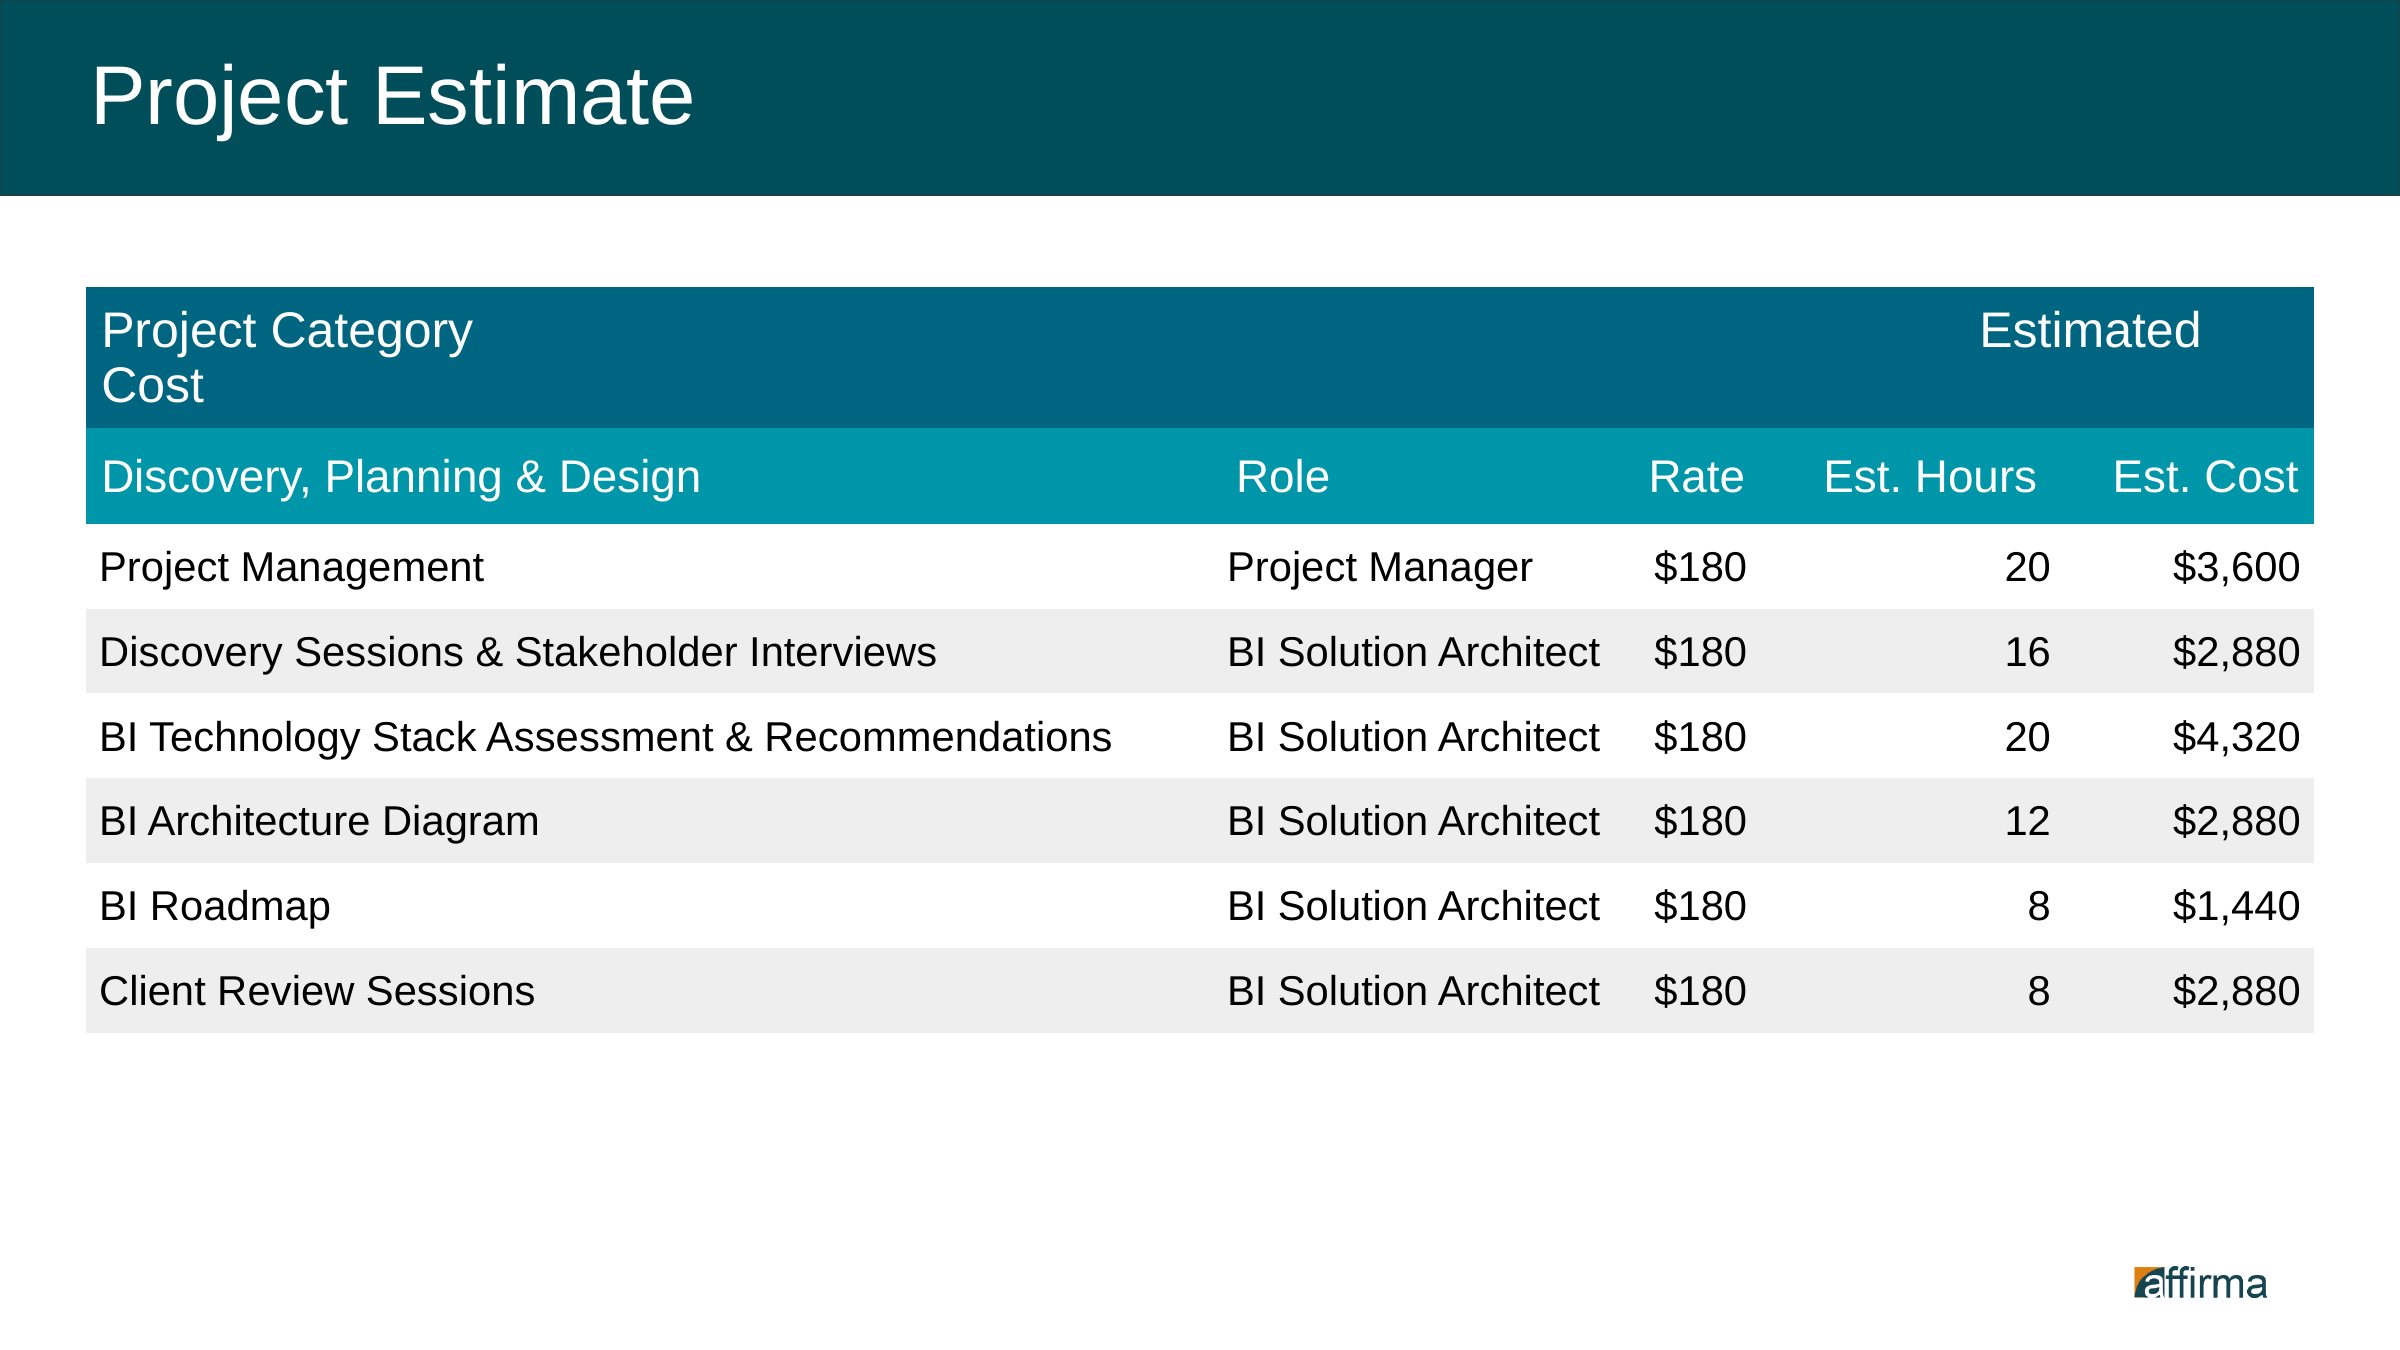

# Project Estimate
| Project Category Estimated Cost |  |  |  |  |
| --- | --- | --- | --- | --- |
| Discovery, Planning & Design Role |  | Rate | Est. Hours | Est. Cost |
| Project Management | Project Manager | $180 | 20 | $3,600 |
| Discovery Sessions & Stakeholder Interviews | BI Solution Architect | $180 | 16 | $2,880 |
| BI Technology Stack Assessment & Recommendations | BI Solution Architect | $180 | 20 | $4,320 |
| BI Architecture Diagram | BI Solution Architect | $180 | 12 | $2,880 |
| BI Roadmap | BI Solution Architect | $180 | 8 | $1,440 |
| Client Review Sessions | BI Solution Architect | $180 | 8 | $2,880 |